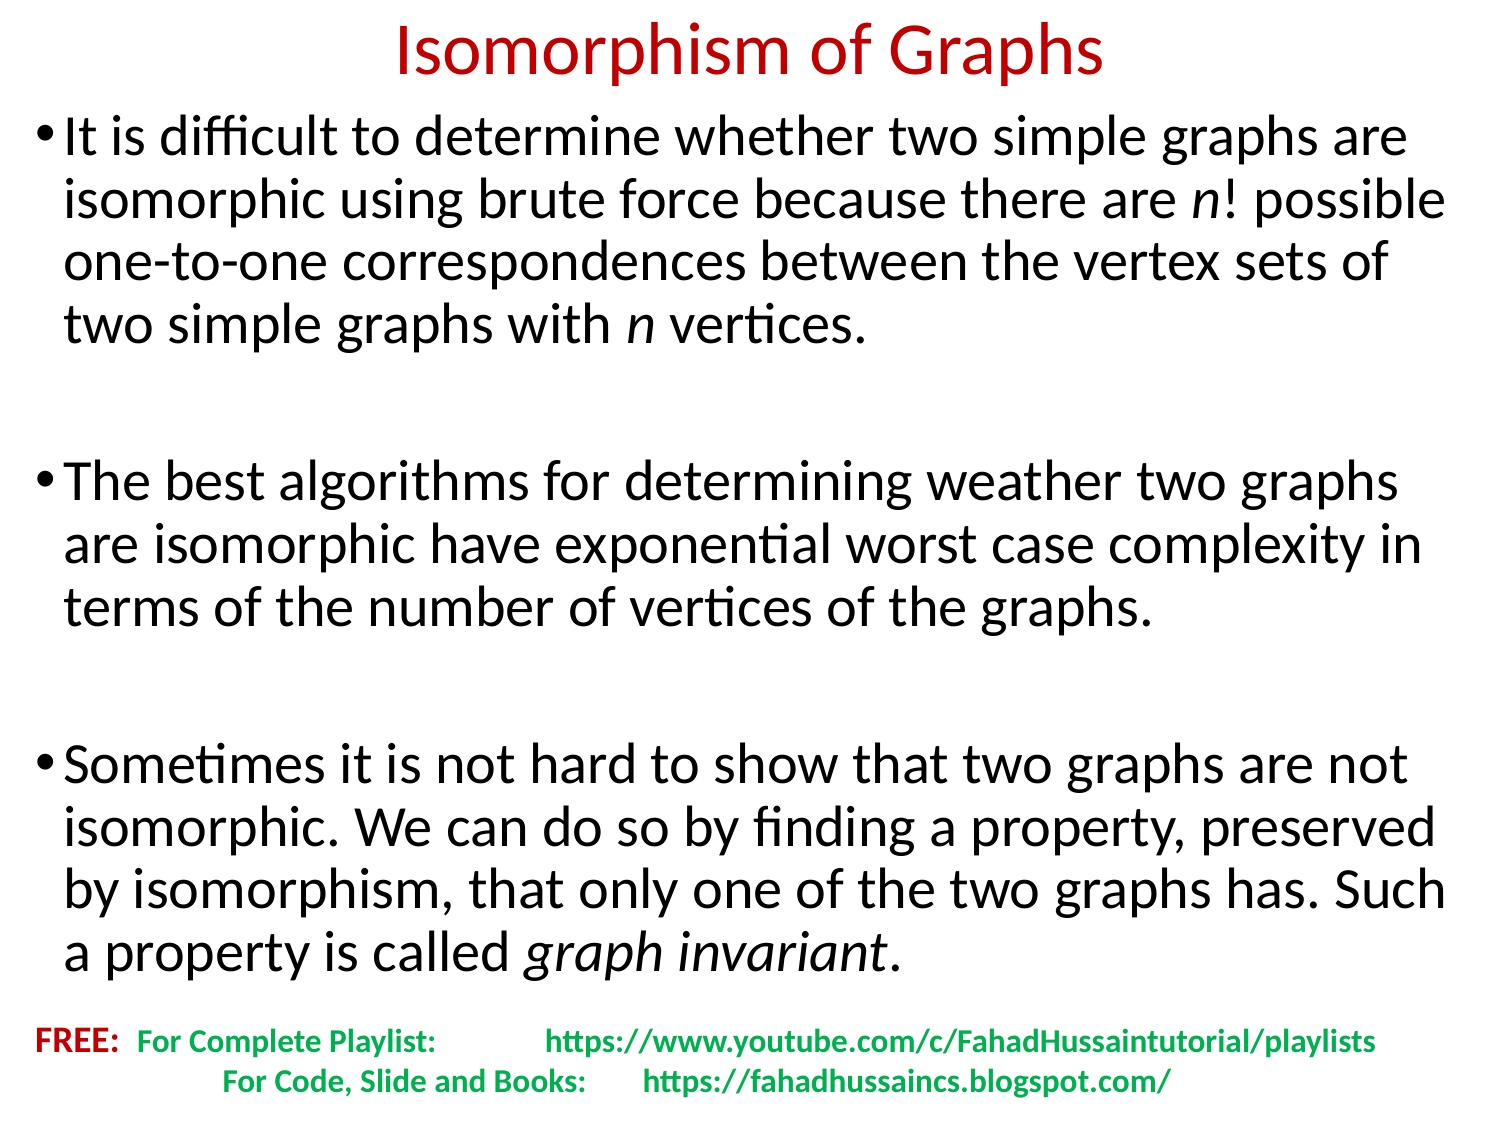

# Isomorphism of Graphs
It is difficult to determine whether two simple graphs are isomorphic using brute force because there are n! possible one-to-one correspondences between the vertex sets of two simple graphs with n vertices.

The best algorithms for determining weather two graphs are isomorphic have exponential worst case complexity in terms of the number of vertices of the graphs.

Sometimes it is not hard to show that two graphs are not isomorphic. We can do so by finding a property, preserved by isomorphism, that only one of the two graphs has. Such a property is called graph invariant.
FREE:  For Complete Playlist: 	        https://www.youtube.com/c/FahadHussaintutorial/playlists
	     For Code, Slide and Books:	 https://fahadhussaincs.blogspot.com/